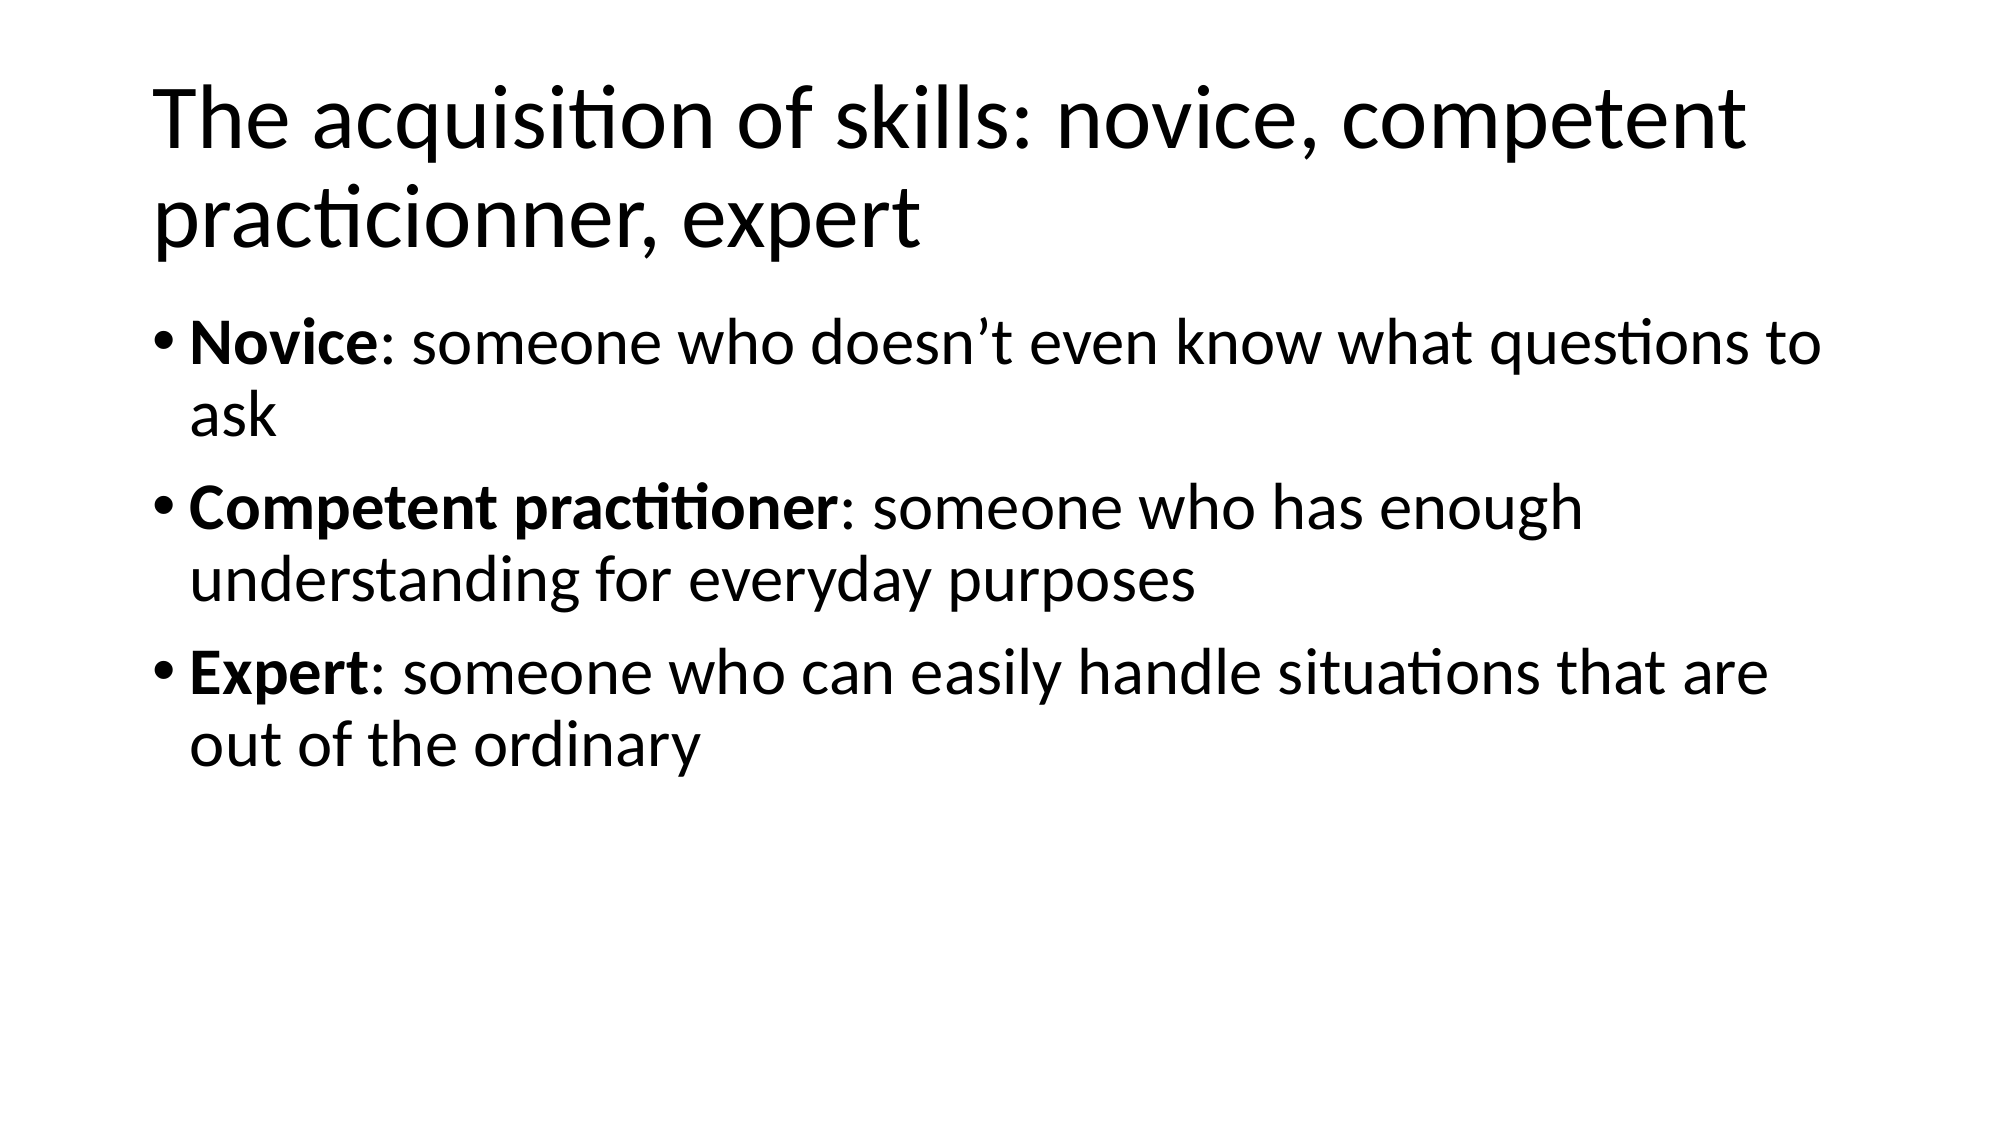

# The acquisition of skills: novice, competent practicionner, expert
Novice: someone who doesn’t even know what questions to ask
Competent practitioner: someone who has enough understanding for everyday purposes
Expert: someone who can easily handle situations that are out of the ordinary